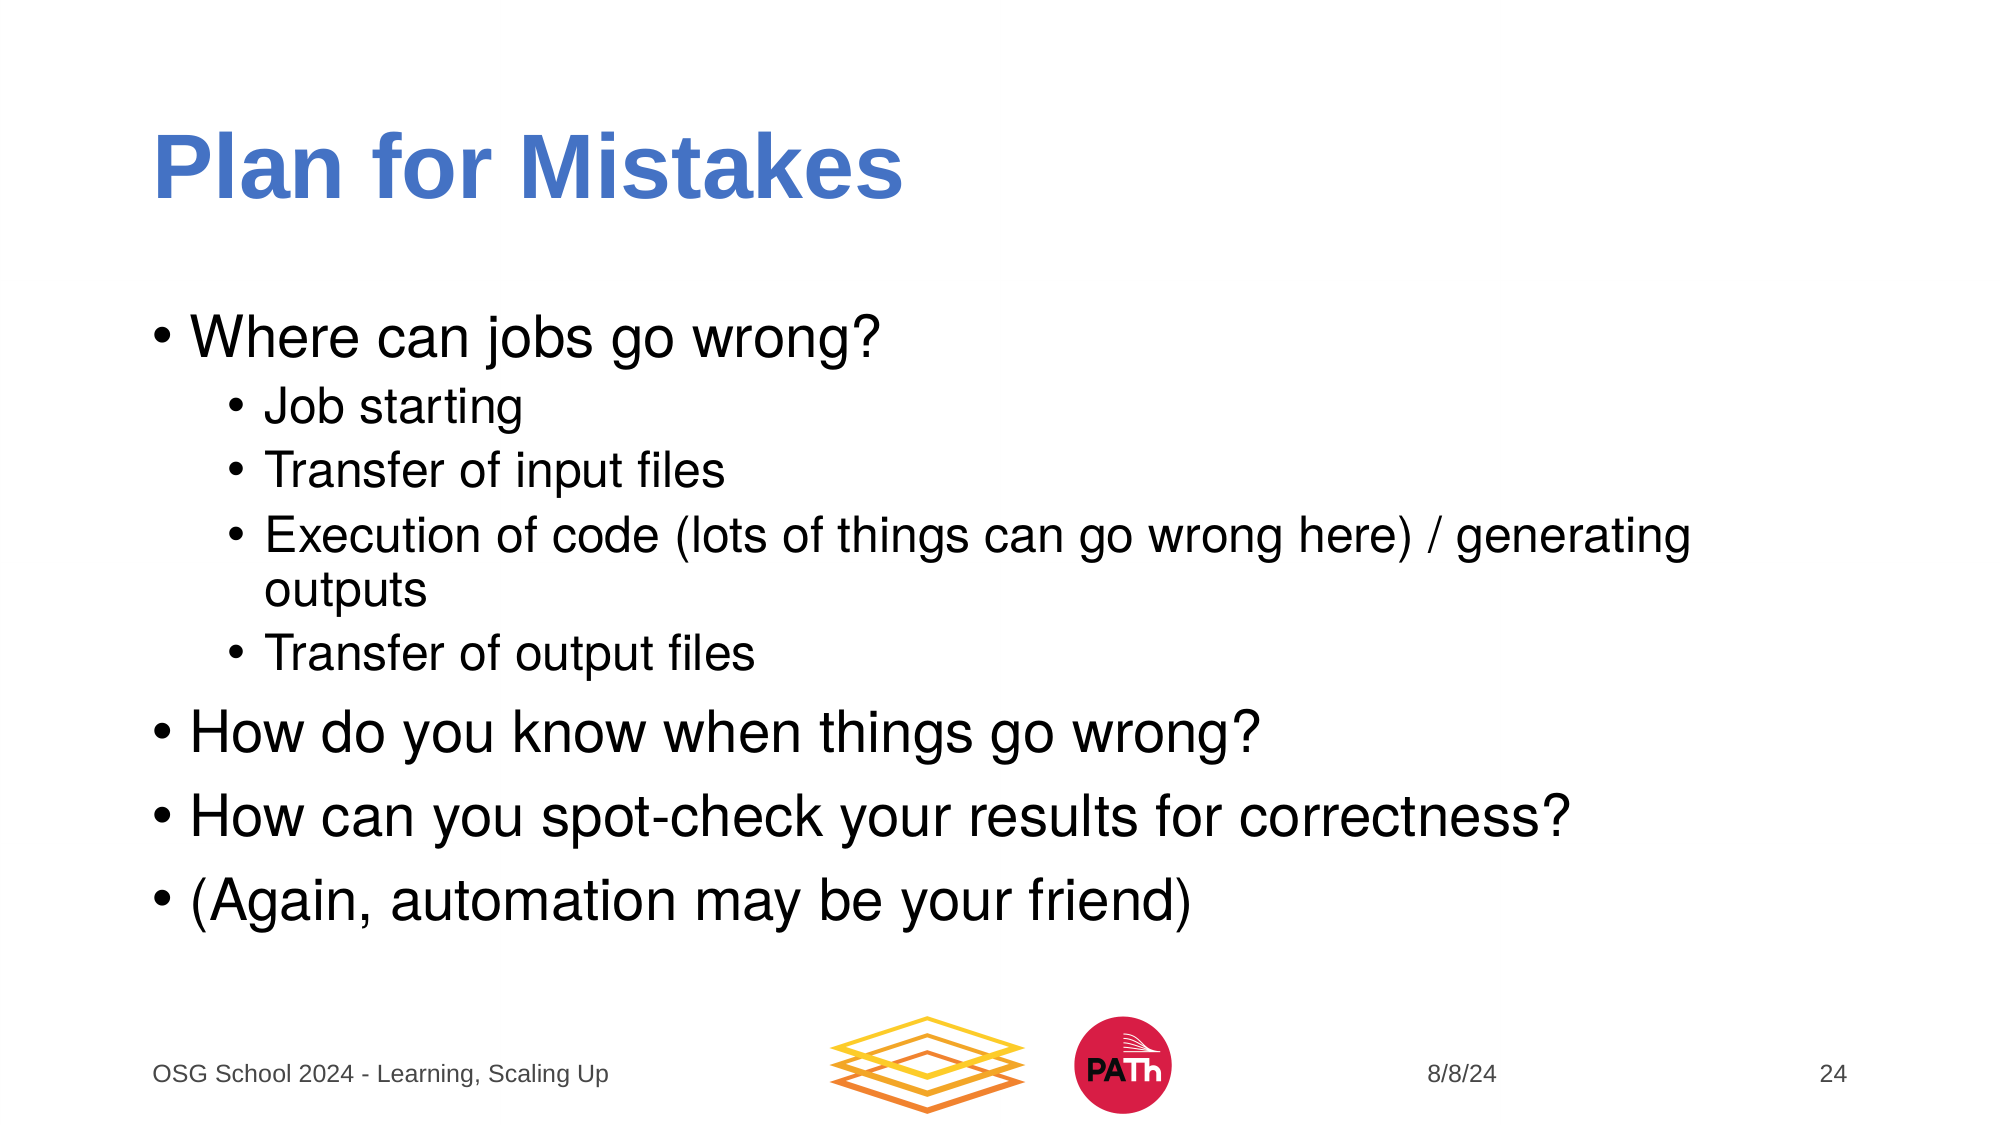

# Plan for Mistakes
Where can jobs go wrong?
Job starting
Transfer of input files
Execution of code (lots of things can go wrong here) / generating outputs
Transfer of output files
How do you know when things go wrong?
How can you spot-check your results for correctness?
(Again, automation may be your friend)
OSG School 2024 - Learning, Scaling Up
8/8/24
24